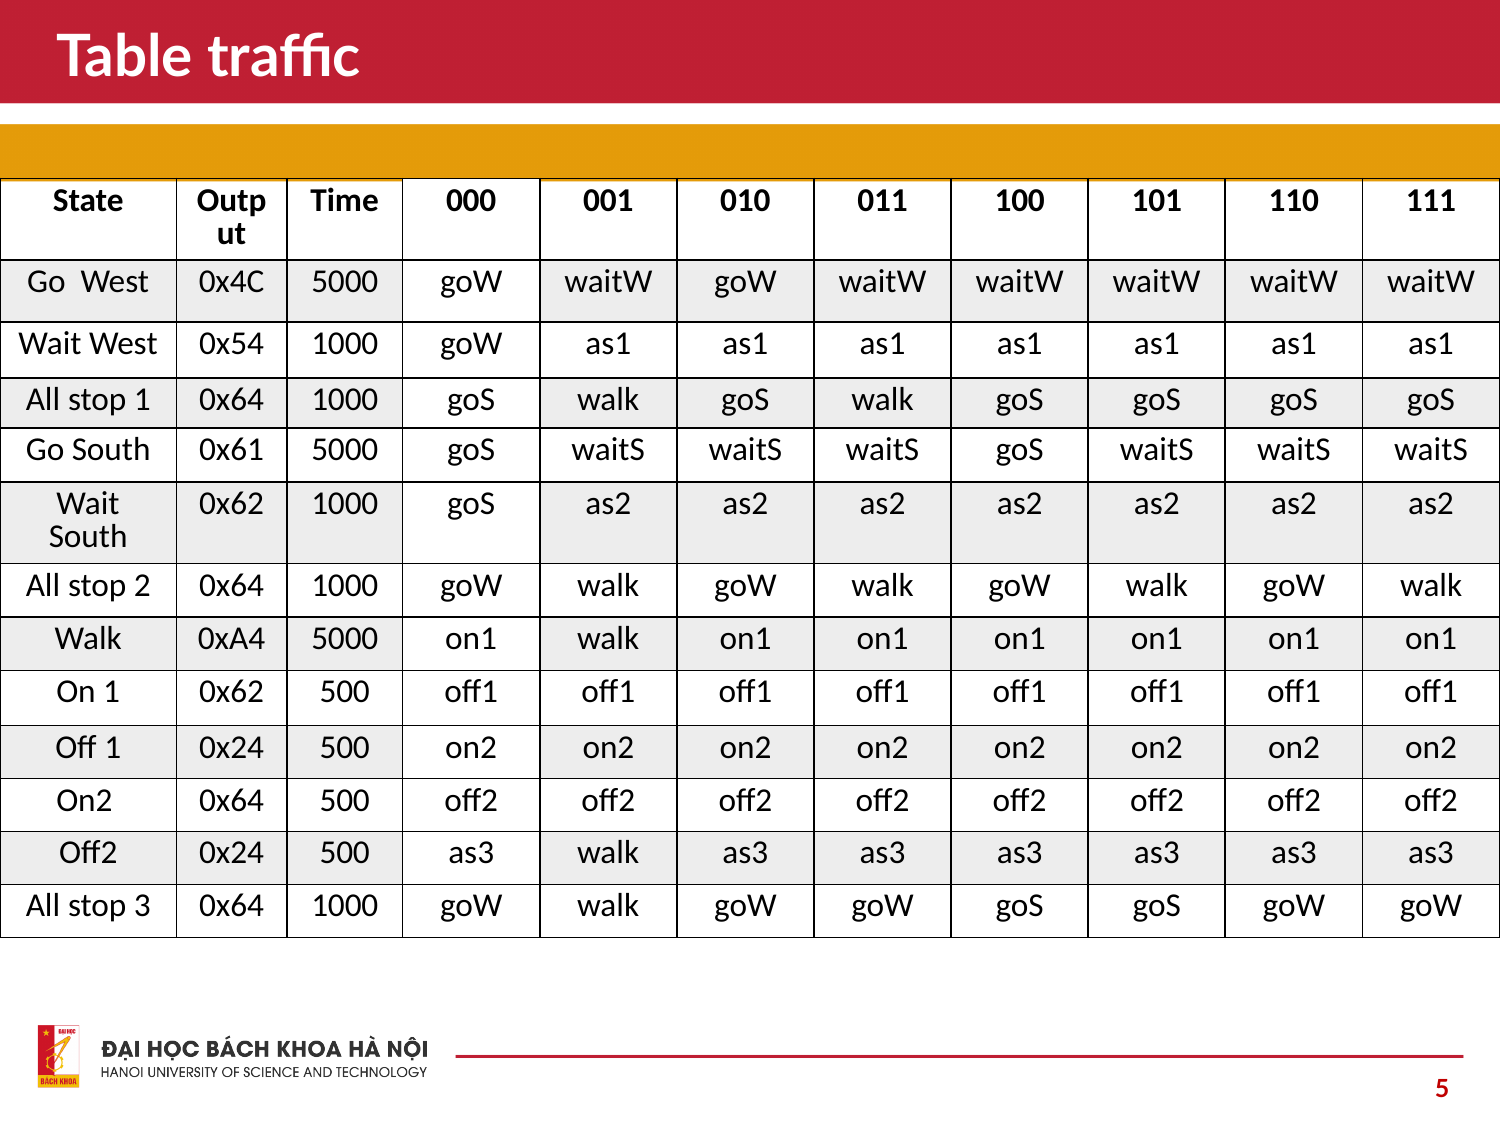

# Table traffic
| State | Output | Time | 000 | 001 | 010 | 011 | 100 | 101 | 110 | 111 |
| --- | --- | --- | --- | --- | --- | --- | --- | --- | --- | --- |
| Go West | 0x4C | 5000 | goW | waitW | goW | waitW | waitW | waitW | waitW | waitW |
| Wait West | 0x54 | 1000 | goW | as1 | as1 | as1 | as1 | as1 | as1 | as1 |
| All stop 1 | 0x64 | 1000 | goS | walk | goS | walk | goS | goS | goS | goS |
| Go South | 0x61 | 5000 | goS | waitS | waitS | waitS | goS | waitS | waitS | waitS |
| Wait South | 0x62 | 1000 | goS | as2 | as2 | as2 | as2 | as2 | as2 | as2 |
| All stop 2 | 0x64 | 1000 | goW | walk | goW | walk | goW | walk | goW | walk |
| Walk | 0xA4 | 5000 | on1 | walk | on1 | on1 | on1 | on1 | on1 | on1 |
| On 1 | 0x62 | 500 | off1 | off1 | off1 | off1 | off1 | off1 | off1 | off1 |
| Off 1 | 0x24 | 500 | on2 | on2 | on2 | on2 | on2 | on2 | on2 | on2 |
| On2 | 0x64 | 500 | off2 | off2 | off2 | off2 | off2 | off2 | off2 | off2 |
| Off2 | 0x24 | 500 | as3 | walk | as3 | as3 | as3 | as3 | as3 | as3 |
| All stop 3 | 0x64 | 1000 | goW | walk | goW | goW | goS | goS | goW | goW |
5